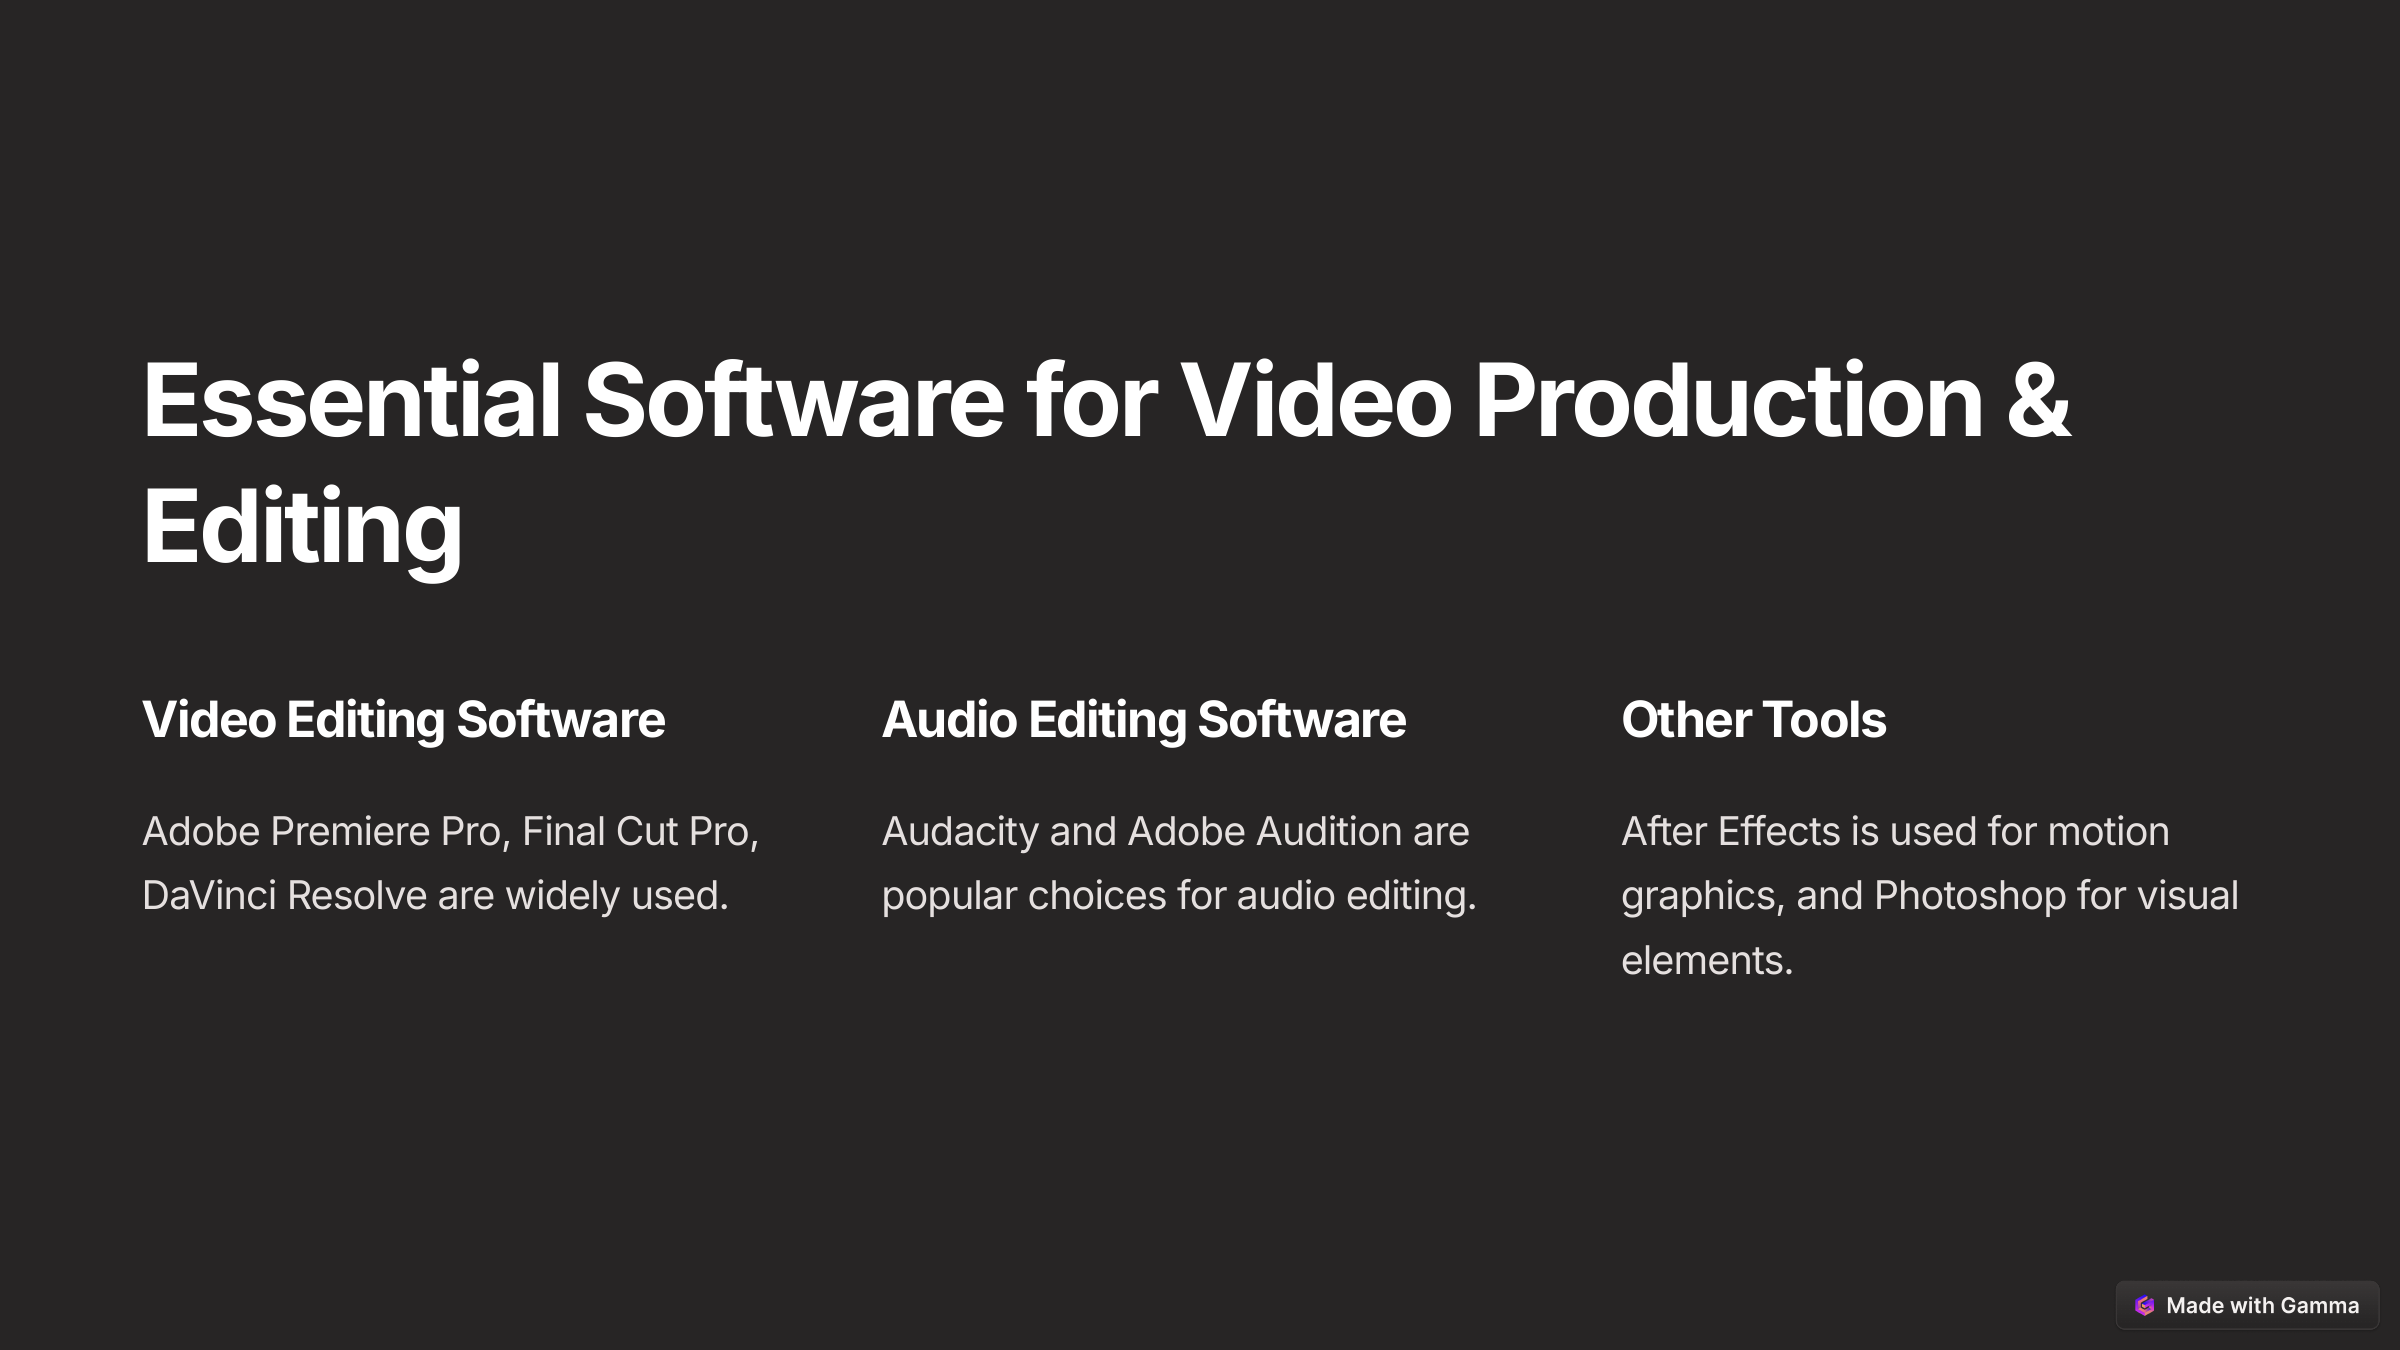

Essential Software for Video Production & Editing
Video Editing Software
Audio Editing Software
Other Tools
Adobe Premiere Pro, Final Cut Pro, DaVinci Resolve are widely used.
Audacity and Adobe Audition are popular choices for audio editing.
After Effects is used for motion graphics, and Photoshop for visual elements.